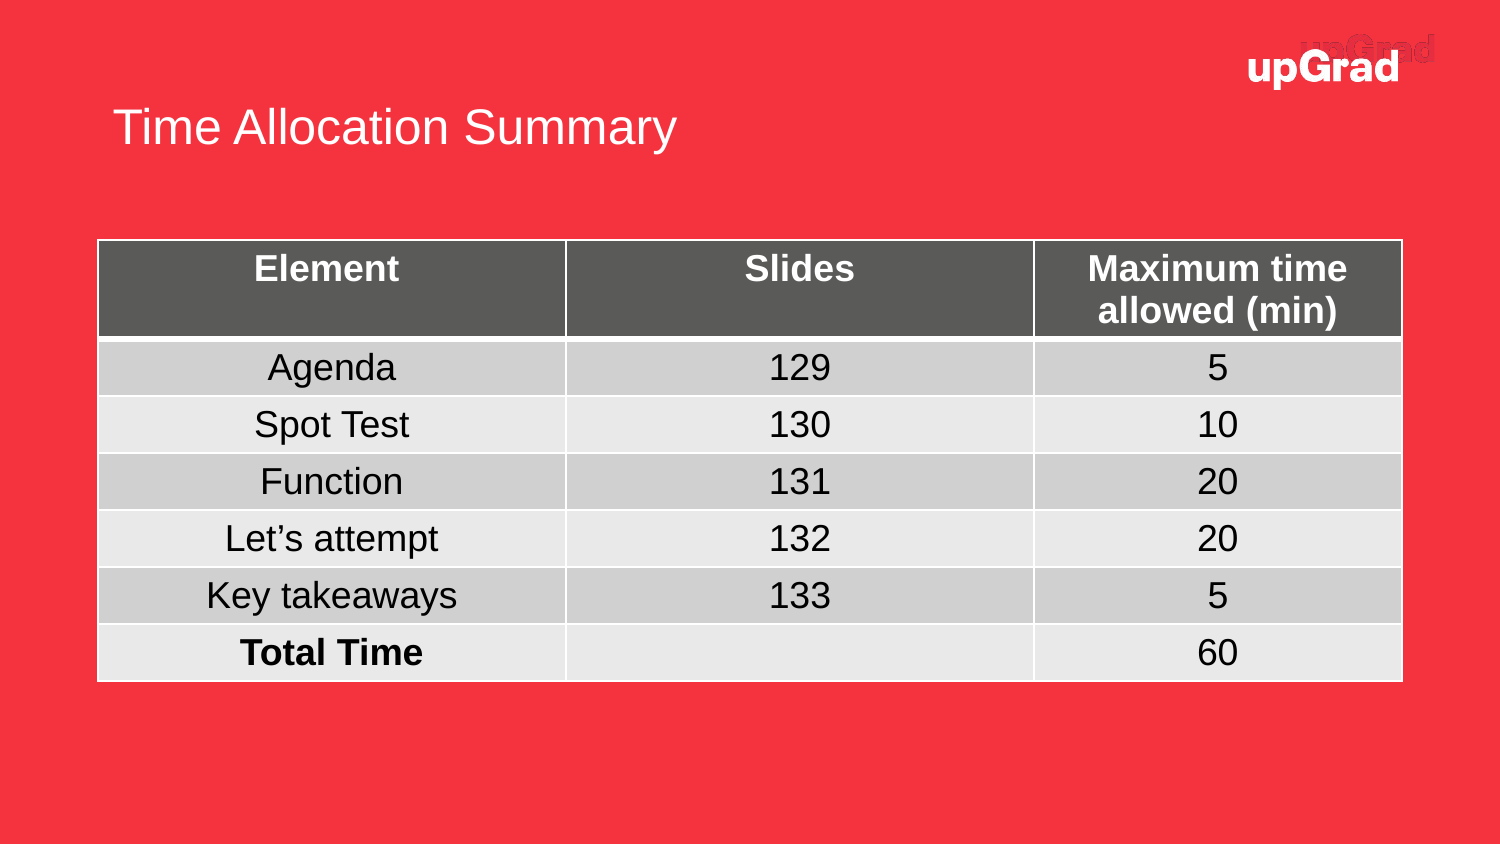

Time Allocation Summary

| Element | Slides | Maximum time allowed (min) |
| --- | --- | --- |
| Agenda | 129 | 5 |
| Spot Test | 130 | 10 |
| Function | 131 | 20 |
| Let’s attempt | 132 | 20 |
| Key takeaways | 133 | 5 |
| Total Time |  | 60 |